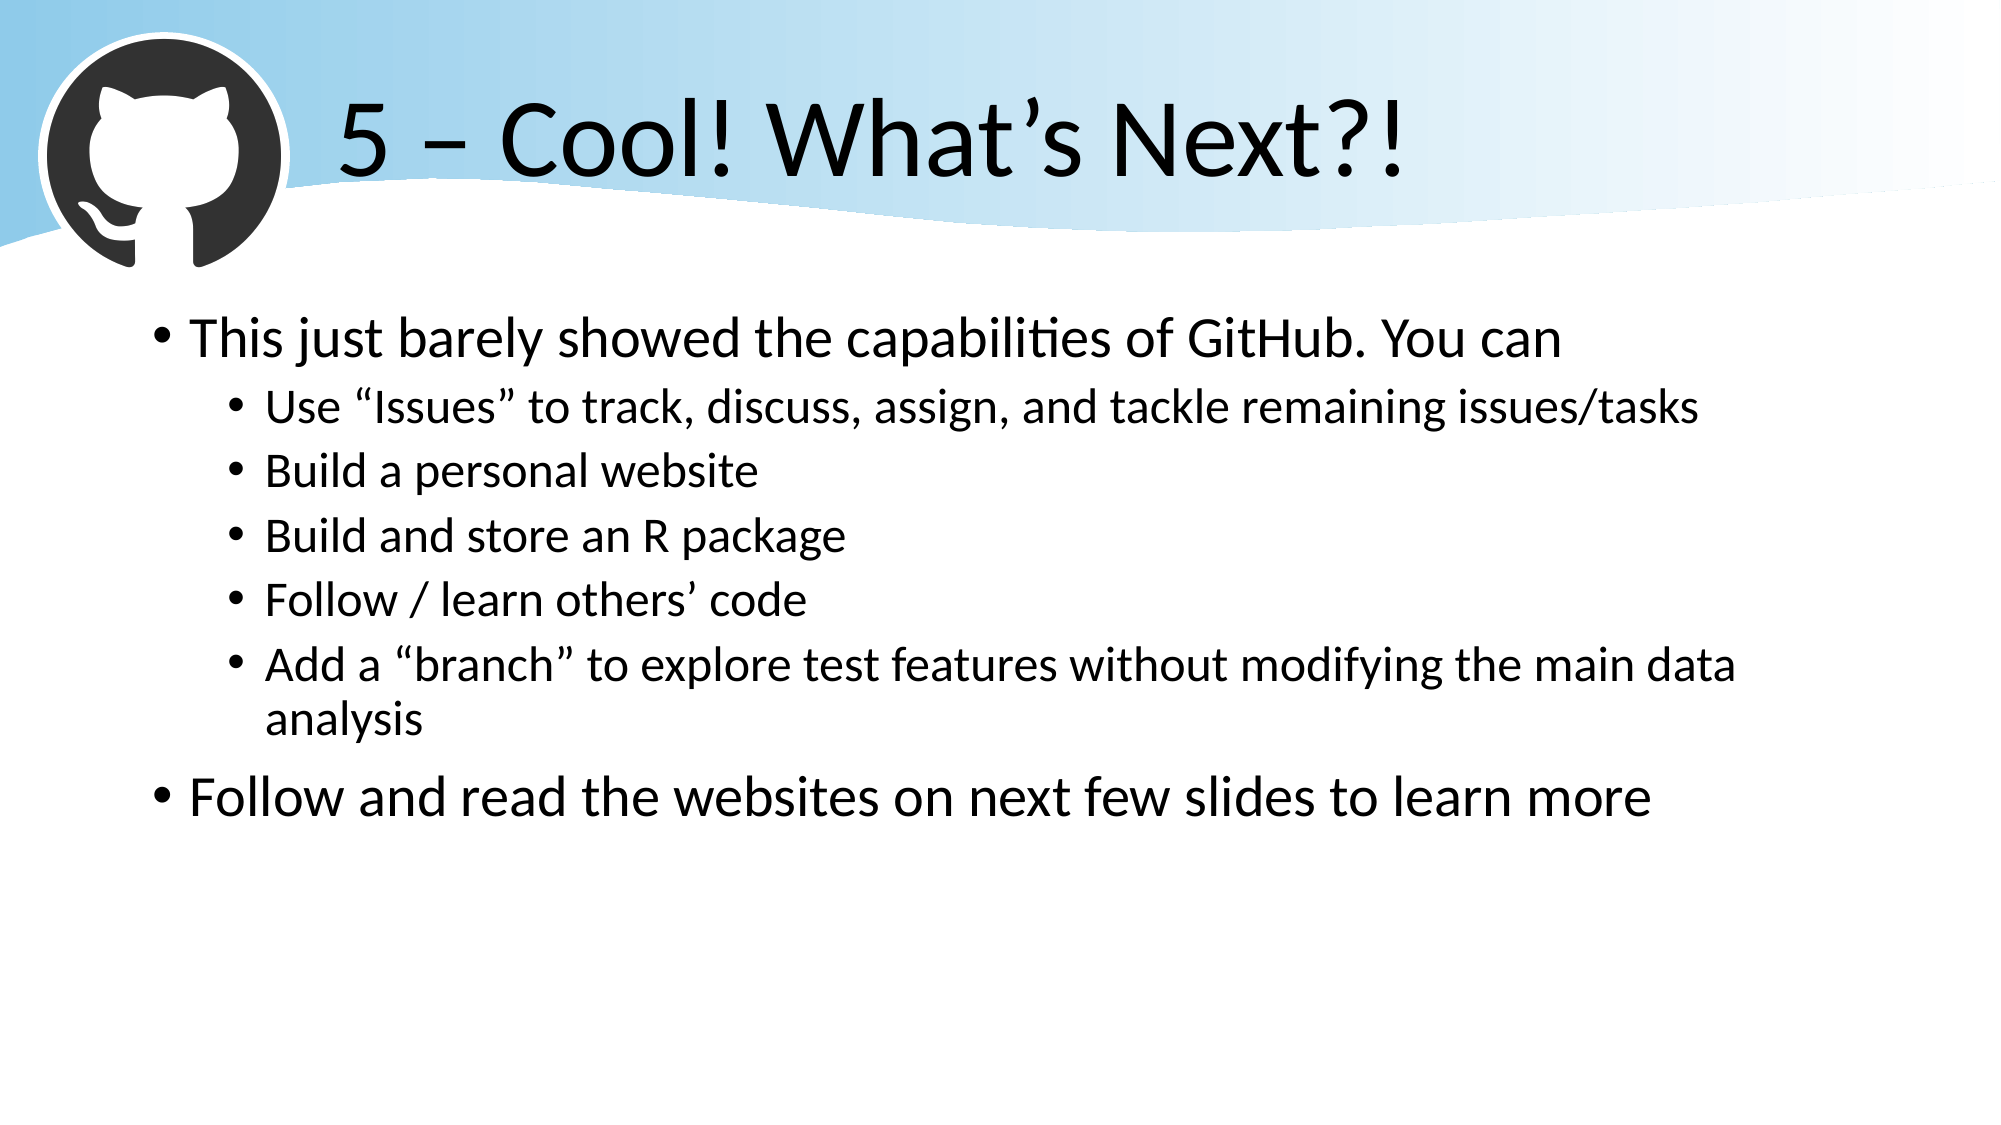

# 5 – Cool! What’s Next?!
This just barely showed the capabilities of GitHub. You can
Use “Issues” to track, discuss, assign, and tackle remaining issues/tasks
Build a personal website
Build and store an R package
Follow / learn others’ code
Add a “branch” to explore test features without modifying the main data analysis
Follow and read the websites on next few slides to learn more